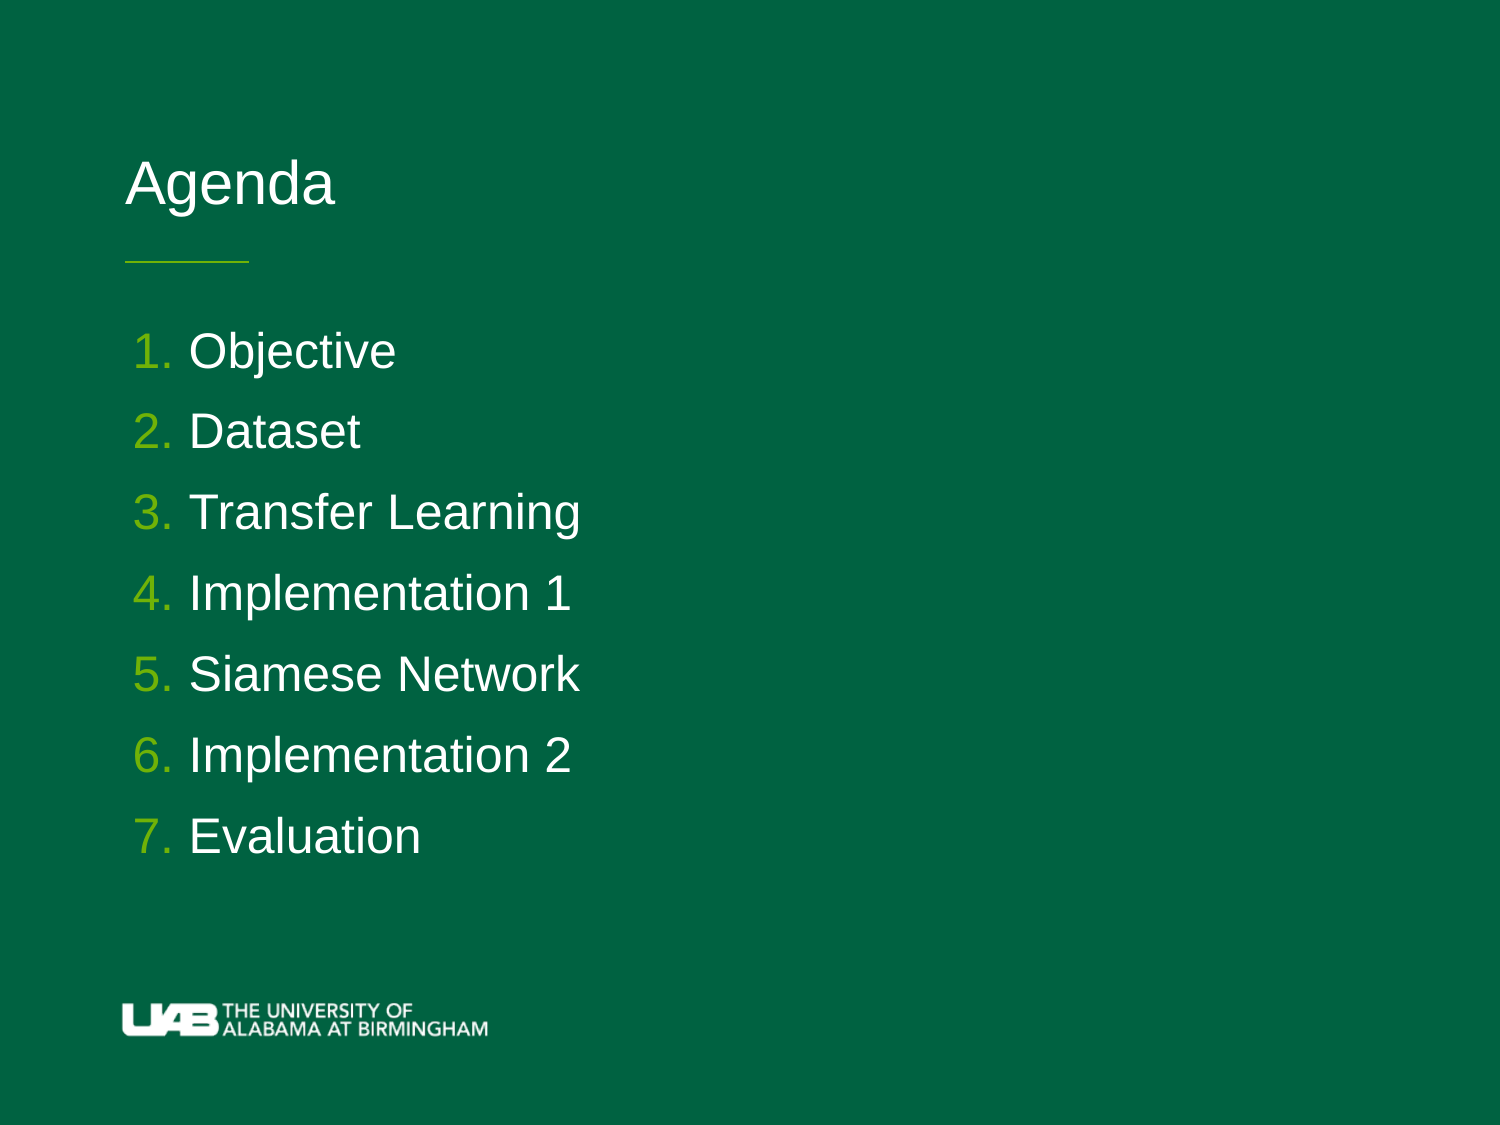

# Agenda
Objective
Dataset
Transfer Learning
Implementation 1
Siamese Network
Implementation 2
Evaluation